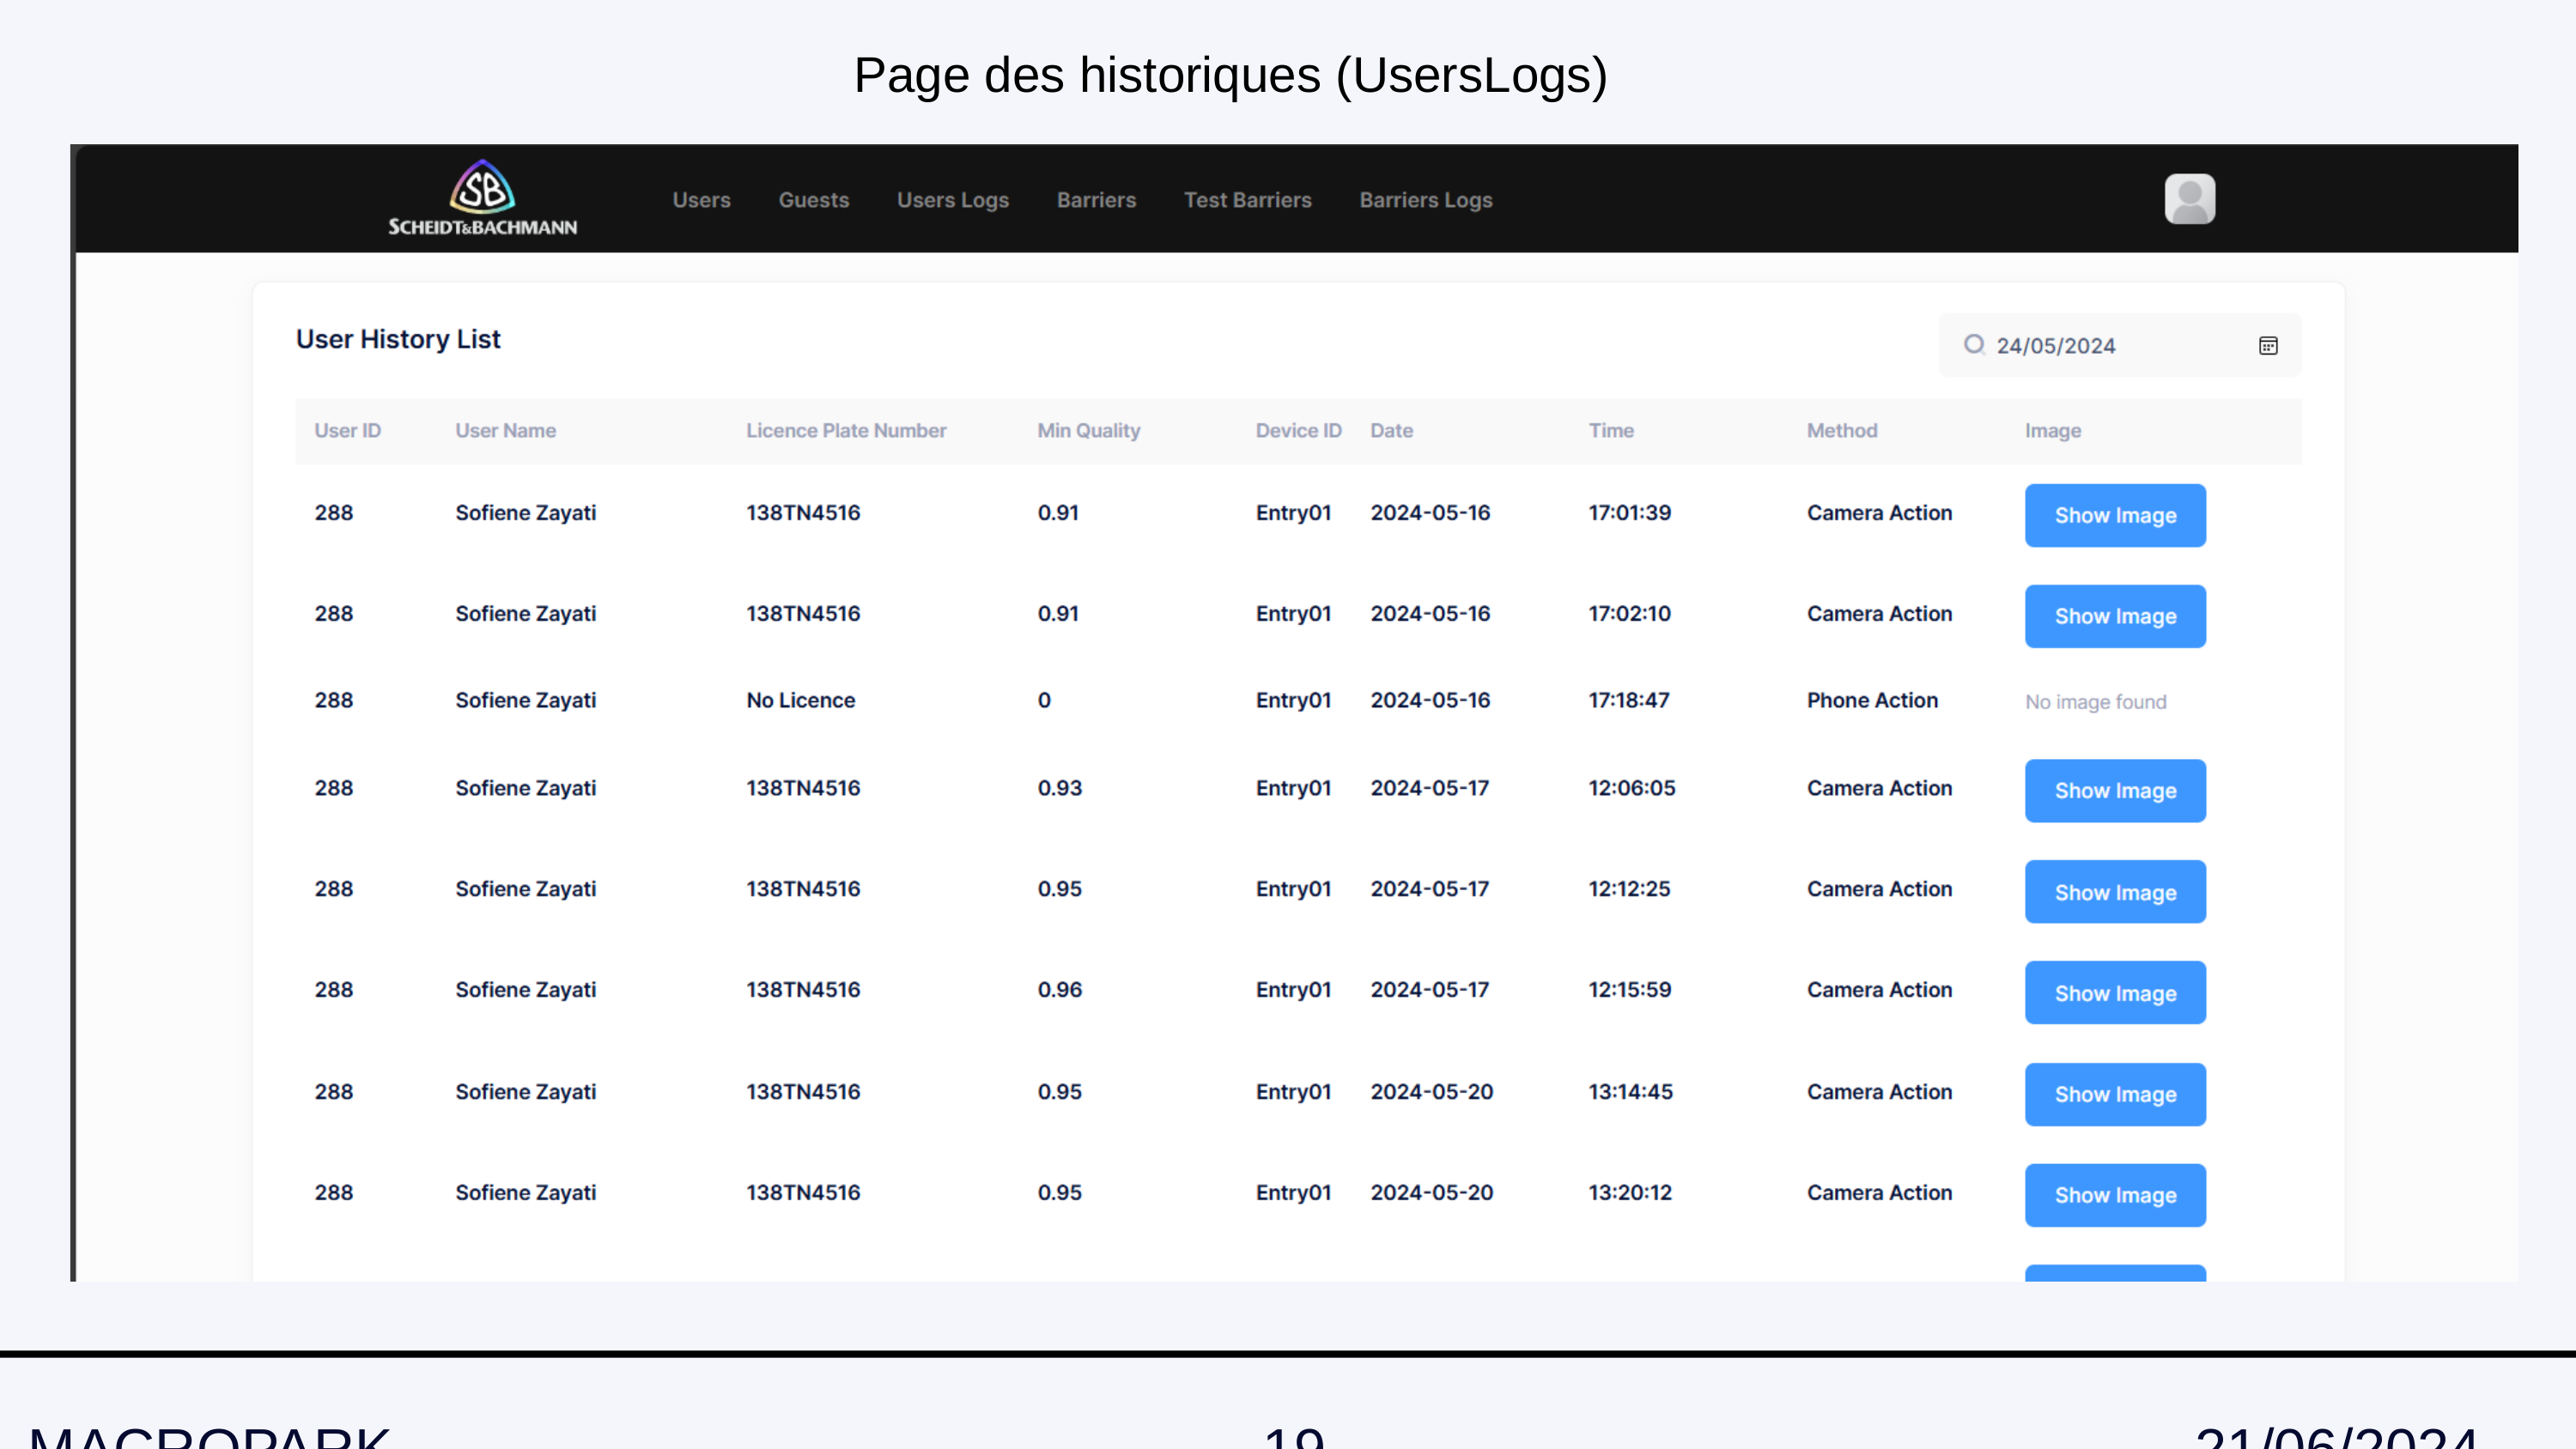

Page des historiques (UsersLogs)

MACROPARK
19
21/06/2024